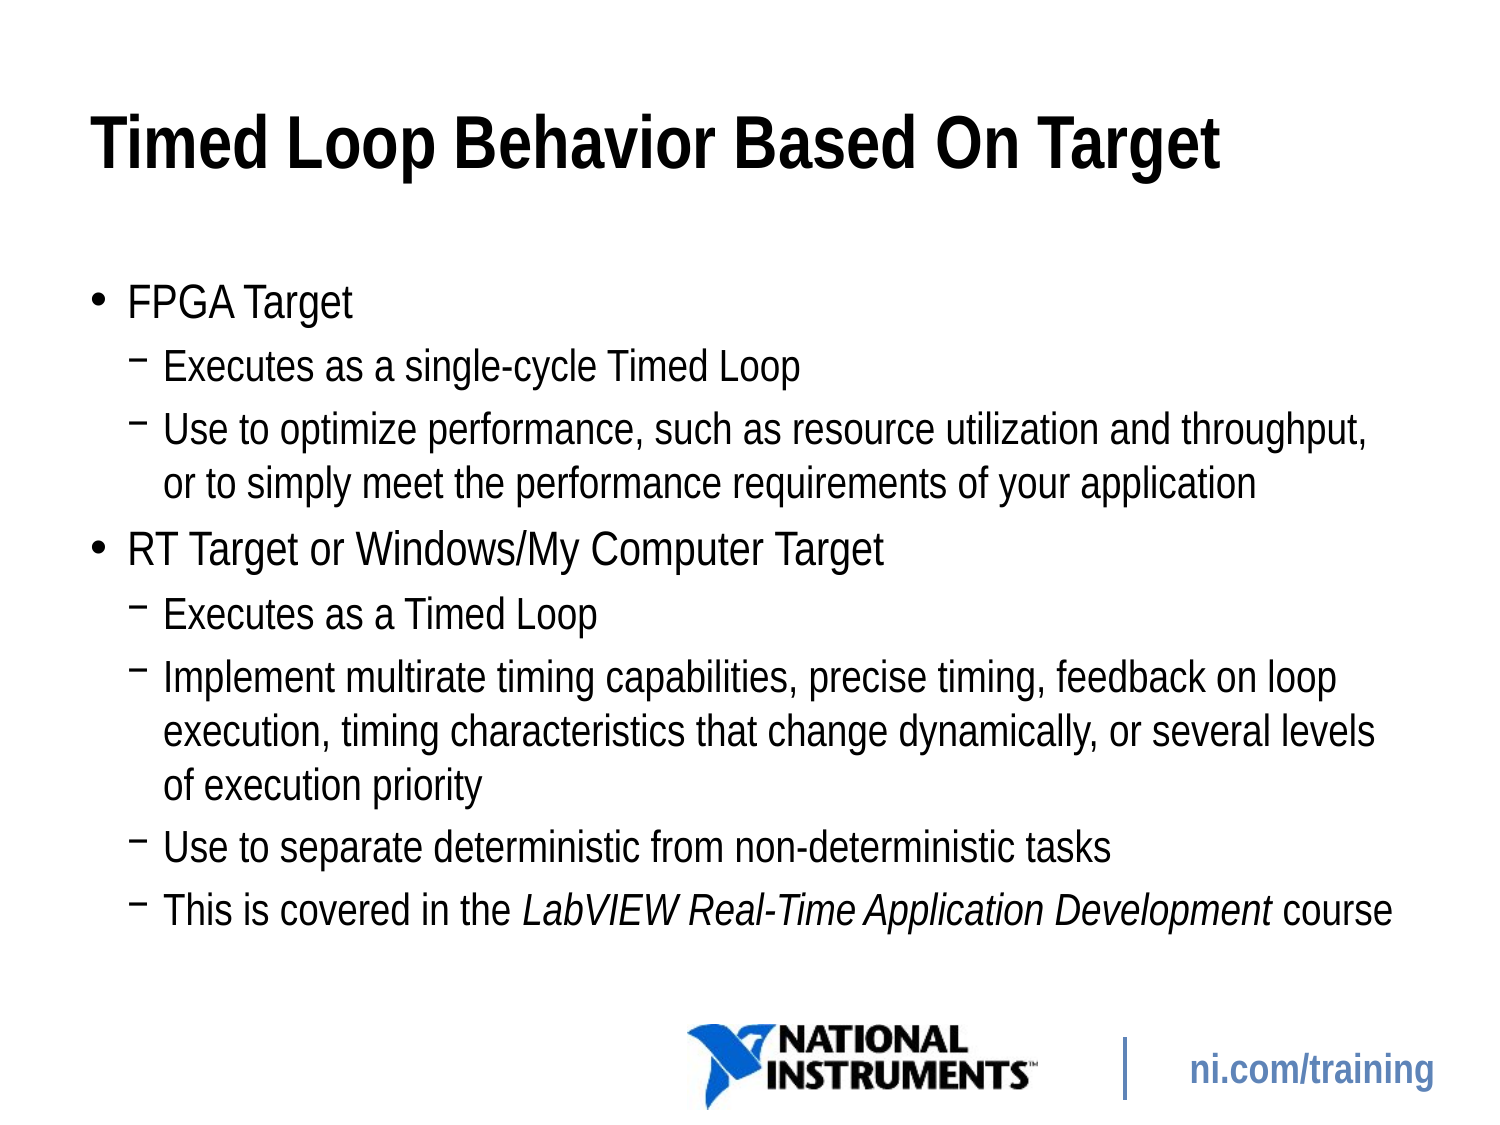

# Timed Loop Behavior Based On Target
FPGA Target
Executes as a single-cycle Timed Loop
Use to optimize performance, such as resource utilization and throughput, or to simply meet the performance requirements of your application
RT Target or Windows/My Computer Target
Executes as a Timed Loop
Implement multirate timing capabilities, precise timing, feedback on loop execution, timing characteristics that change dynamically, or several levels of execution priority
Use to separate deterministic from non-deterministic tasks
This is covered in the LabVIEW Real-Time Application Development course